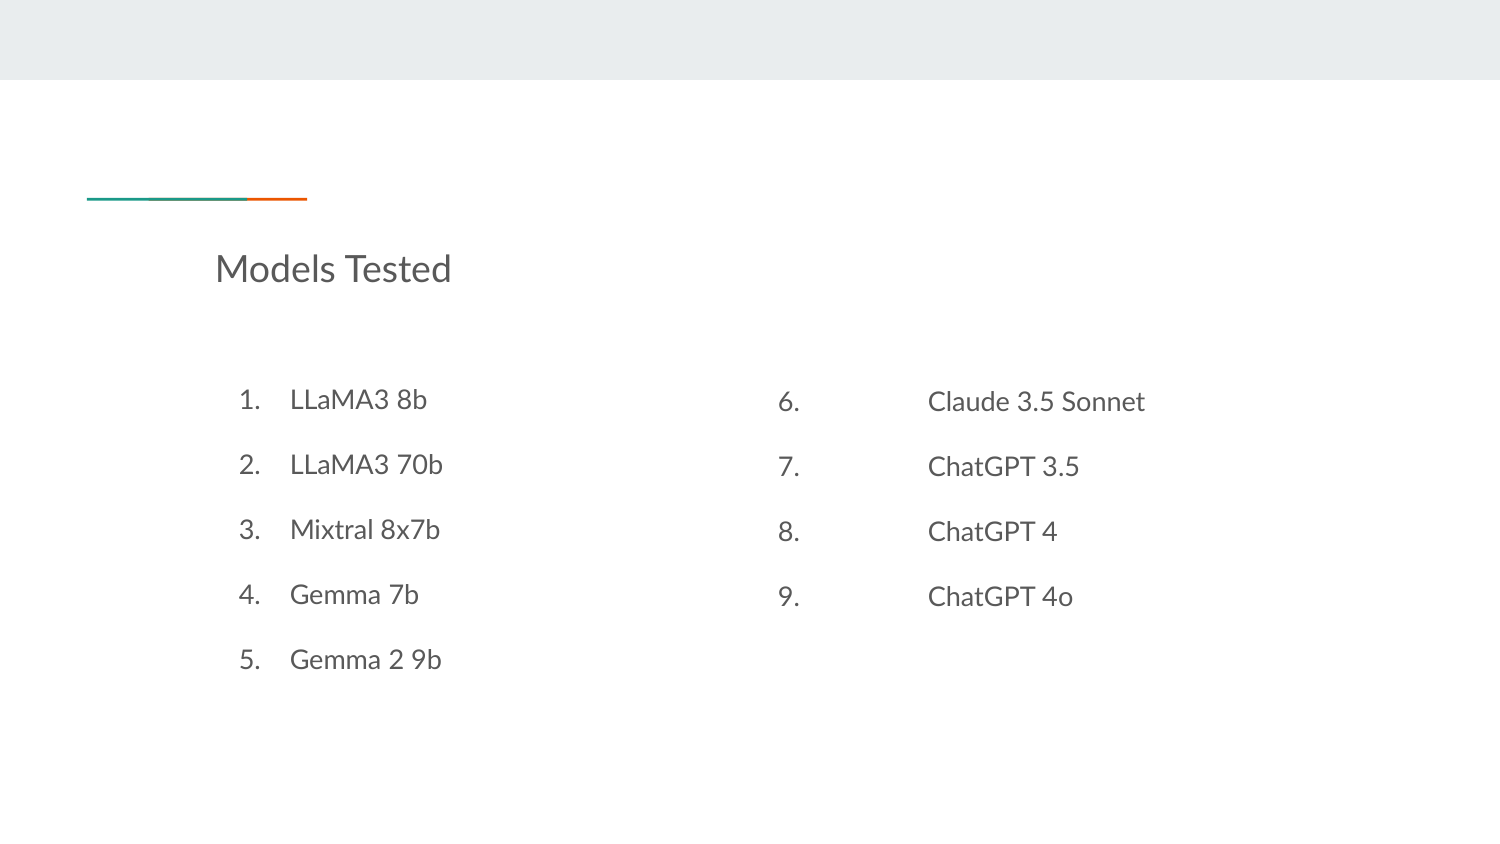

Models Tested
LLaMA3 8b

LLaMA3 70b

Mixtral 8x7b

Gemma 7b

Gemma 2 9b

6.	Claude 3.5 Sonnet

7.	ChatGPT 3.5

8.	ChatGPT 4

9.	ChatGPT 4o